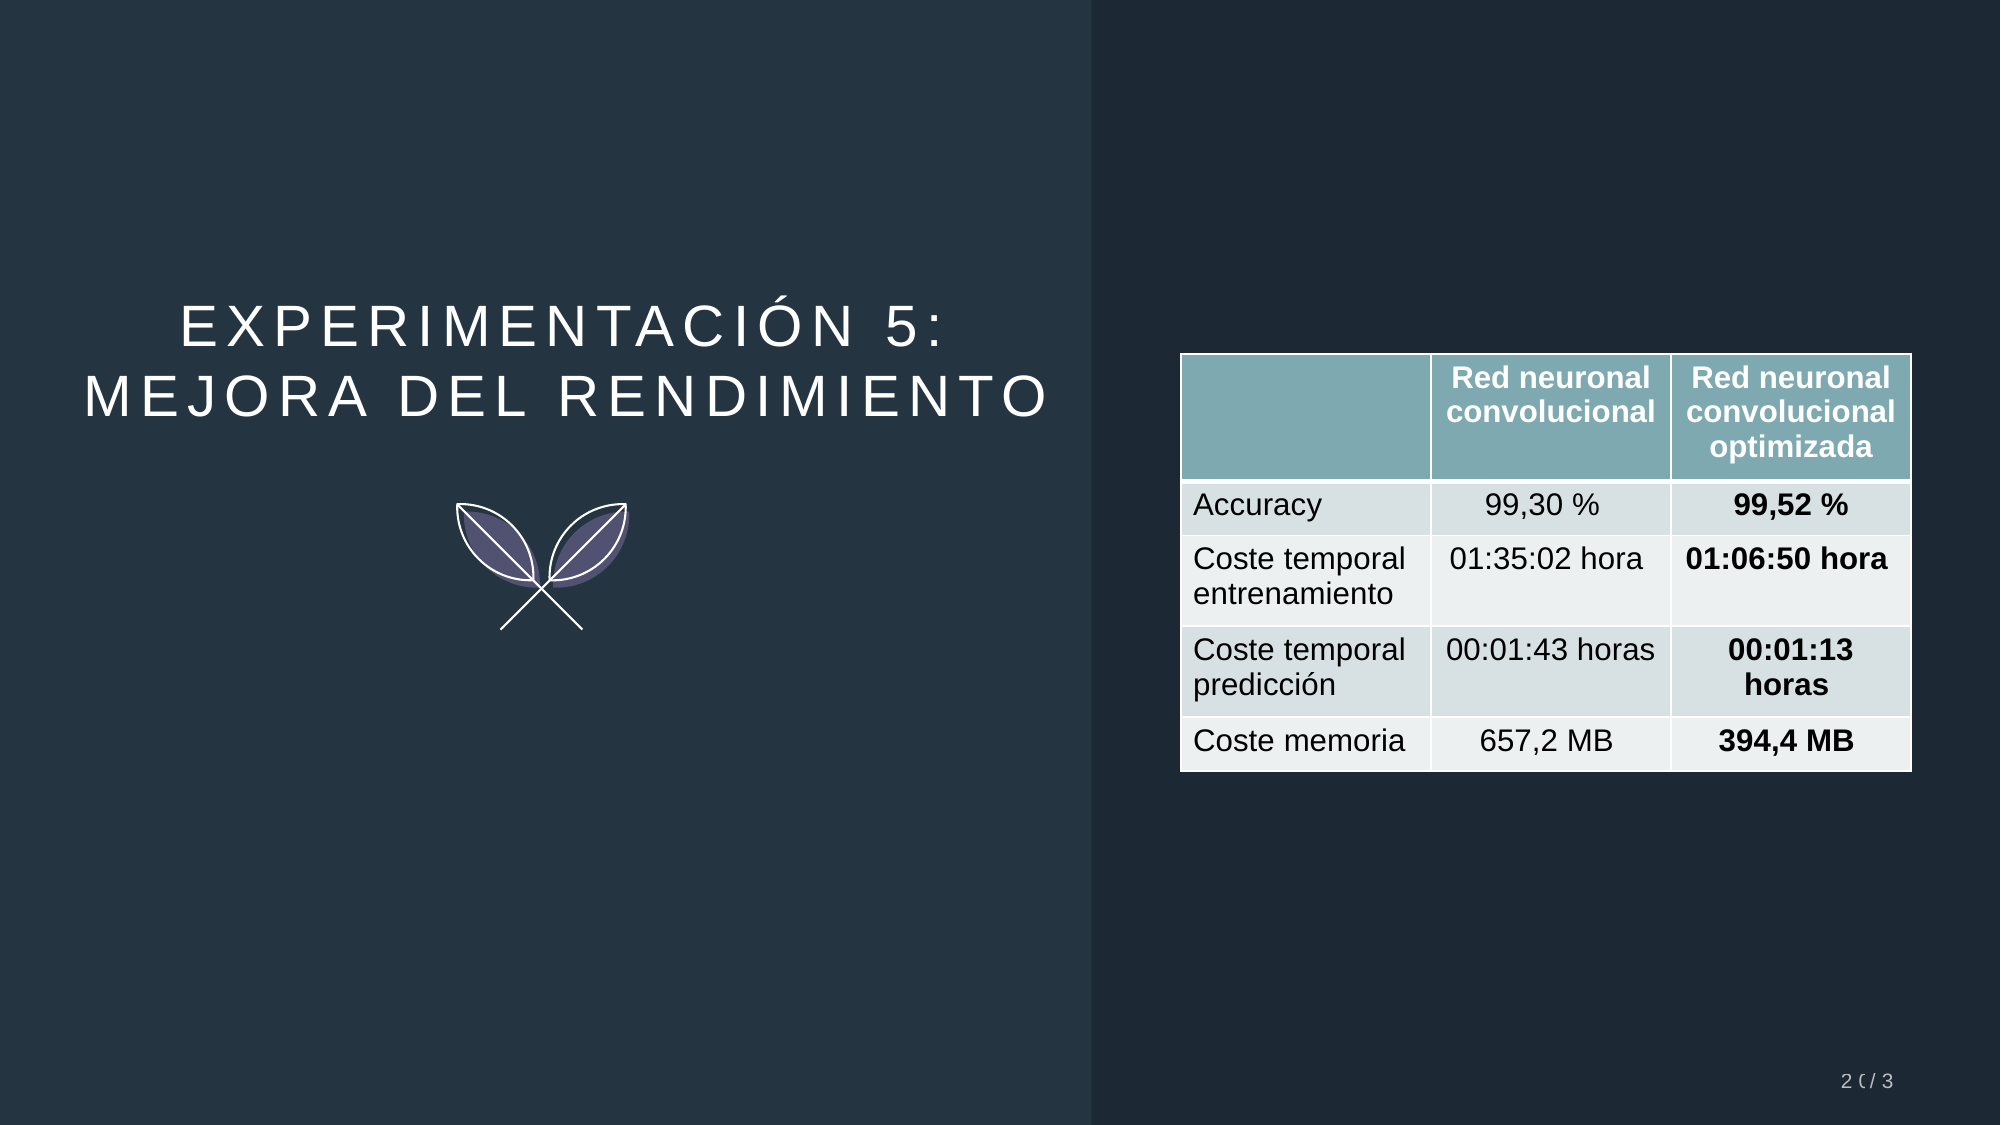

# EXPERIMENTACIÓN 5: MEJORA del rendimiento
|  | Red neuronal convolucional | Red neuronal convolucional optimizada |
| --- | --- | --- |
| Accuracy | 99,30 % | 99,52 % |
| Coste temporal entrenamiento | 01:35:02 hora | 01:06:50 hora |
| Coste temporal predicción | 00:01:43 horas | 00:01:13 horas |
| Coste memoria | 657,2 MB | 394,4 MB |

20/37